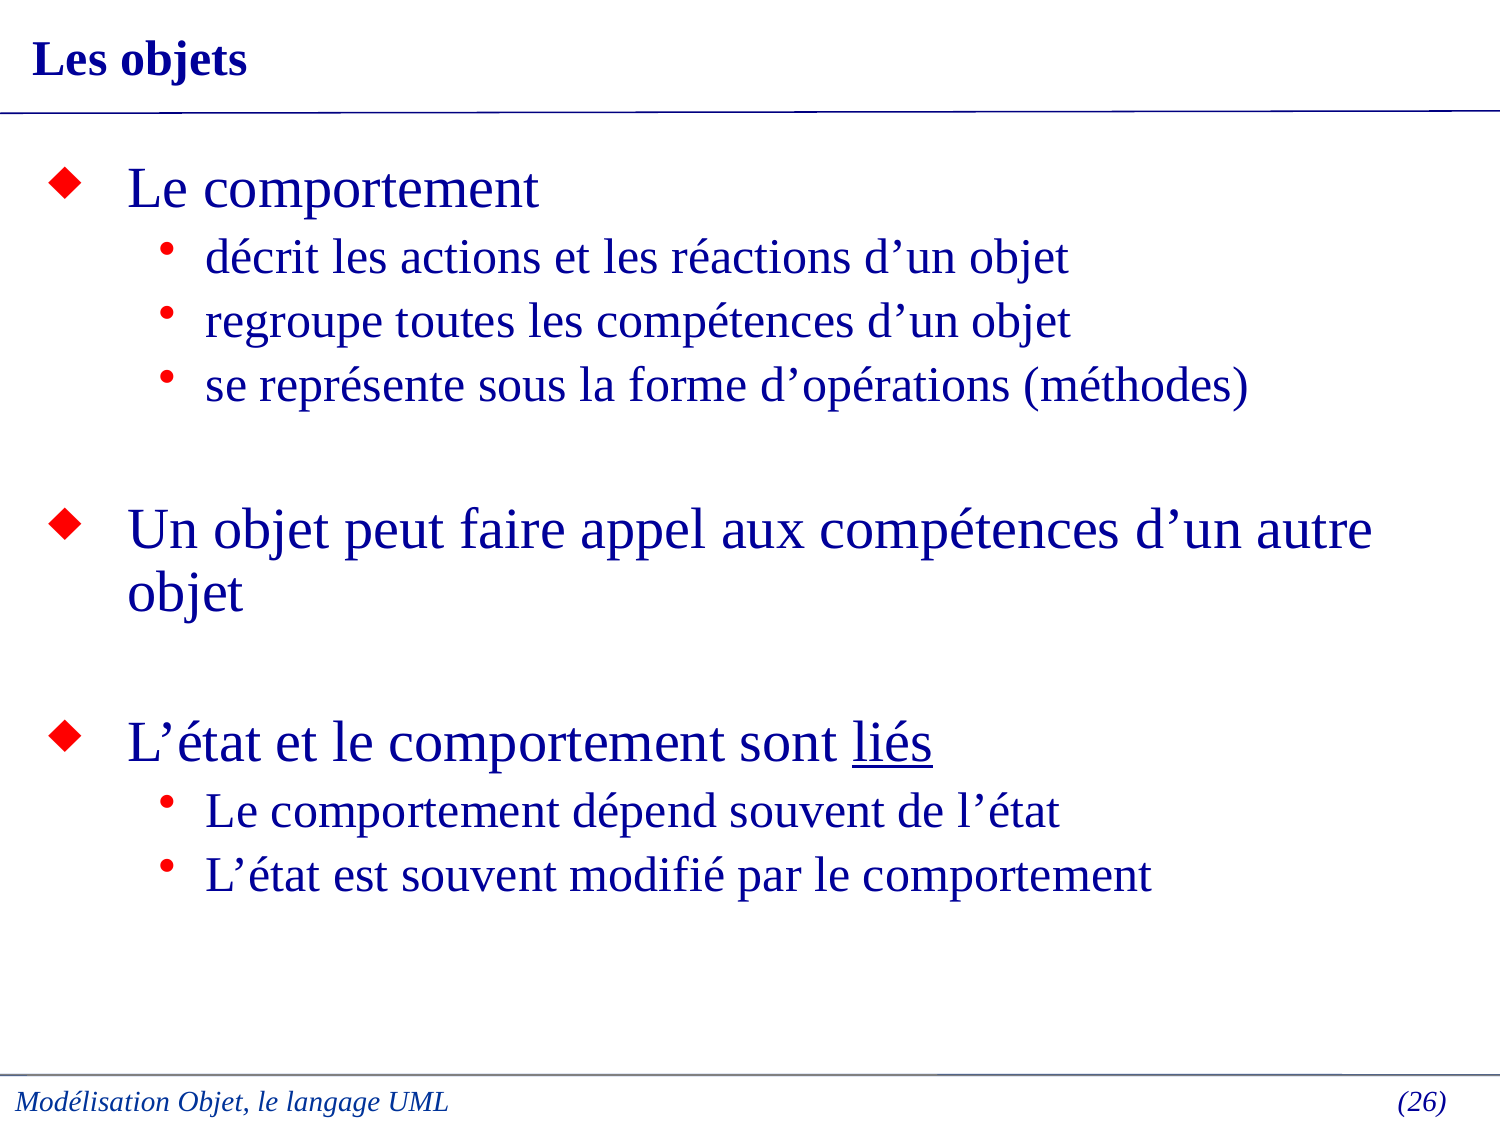

# Les objets
Le comportement
décrit les actions et les réactions d’un objet
regroupe toutes les compétences d’un objet
se représente sous la forme d’opérations (méthodes)

Un objet peut faire appel aux compétences d’un autre objet

L’état et le comportement sont liés
Le comportement dépend souvent de l’état
L’état est souvent modifié par le comportement
Modélisation Objet, le langage UML
 (26)